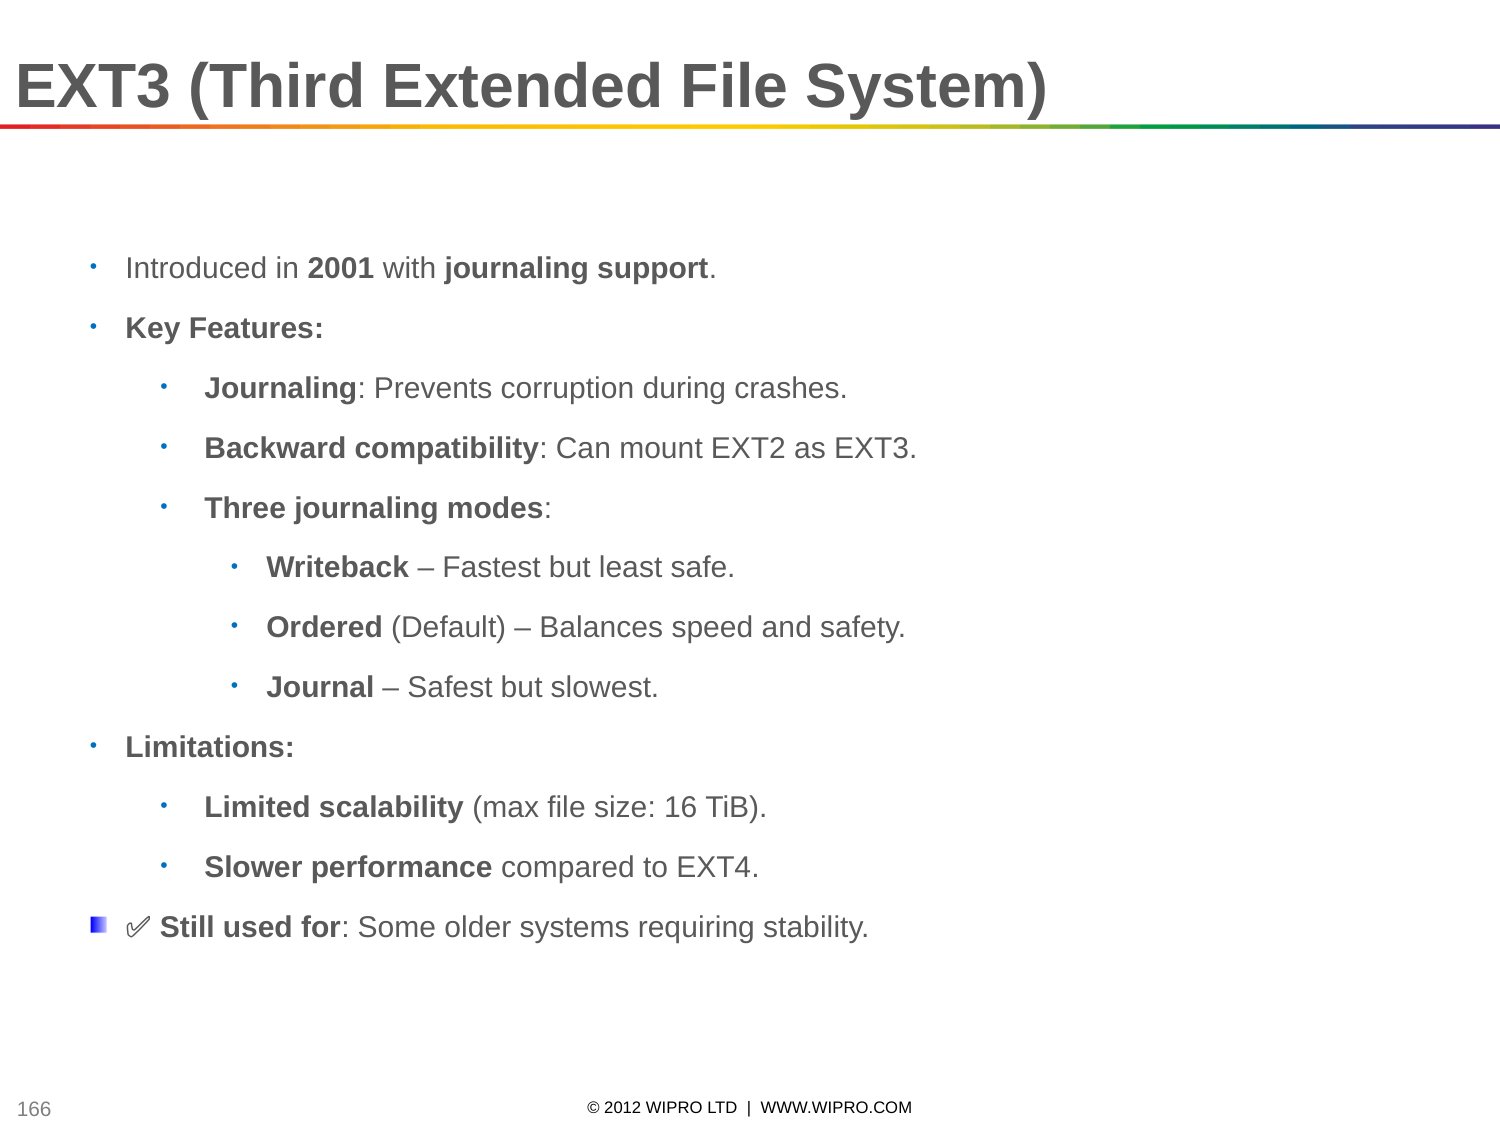

EXT3 (Third Extended File System)
Introduced in 2001 with journaling support.
Key Features:
Journaling: Prevents corruption during crashes.
Backward compatibility: Can mount EXT2 as EXT3.
Three journaling modes:
Writeback – Fastest but least safe.
Ordered (Default) – Balances speed and safety.
Journal – Safest but slowest.
Limitations:
Limited scalability (max file size: 16 TiB).
Slower performance compared to EXT4.
✅ Still used for: Some older systems requiring stability.